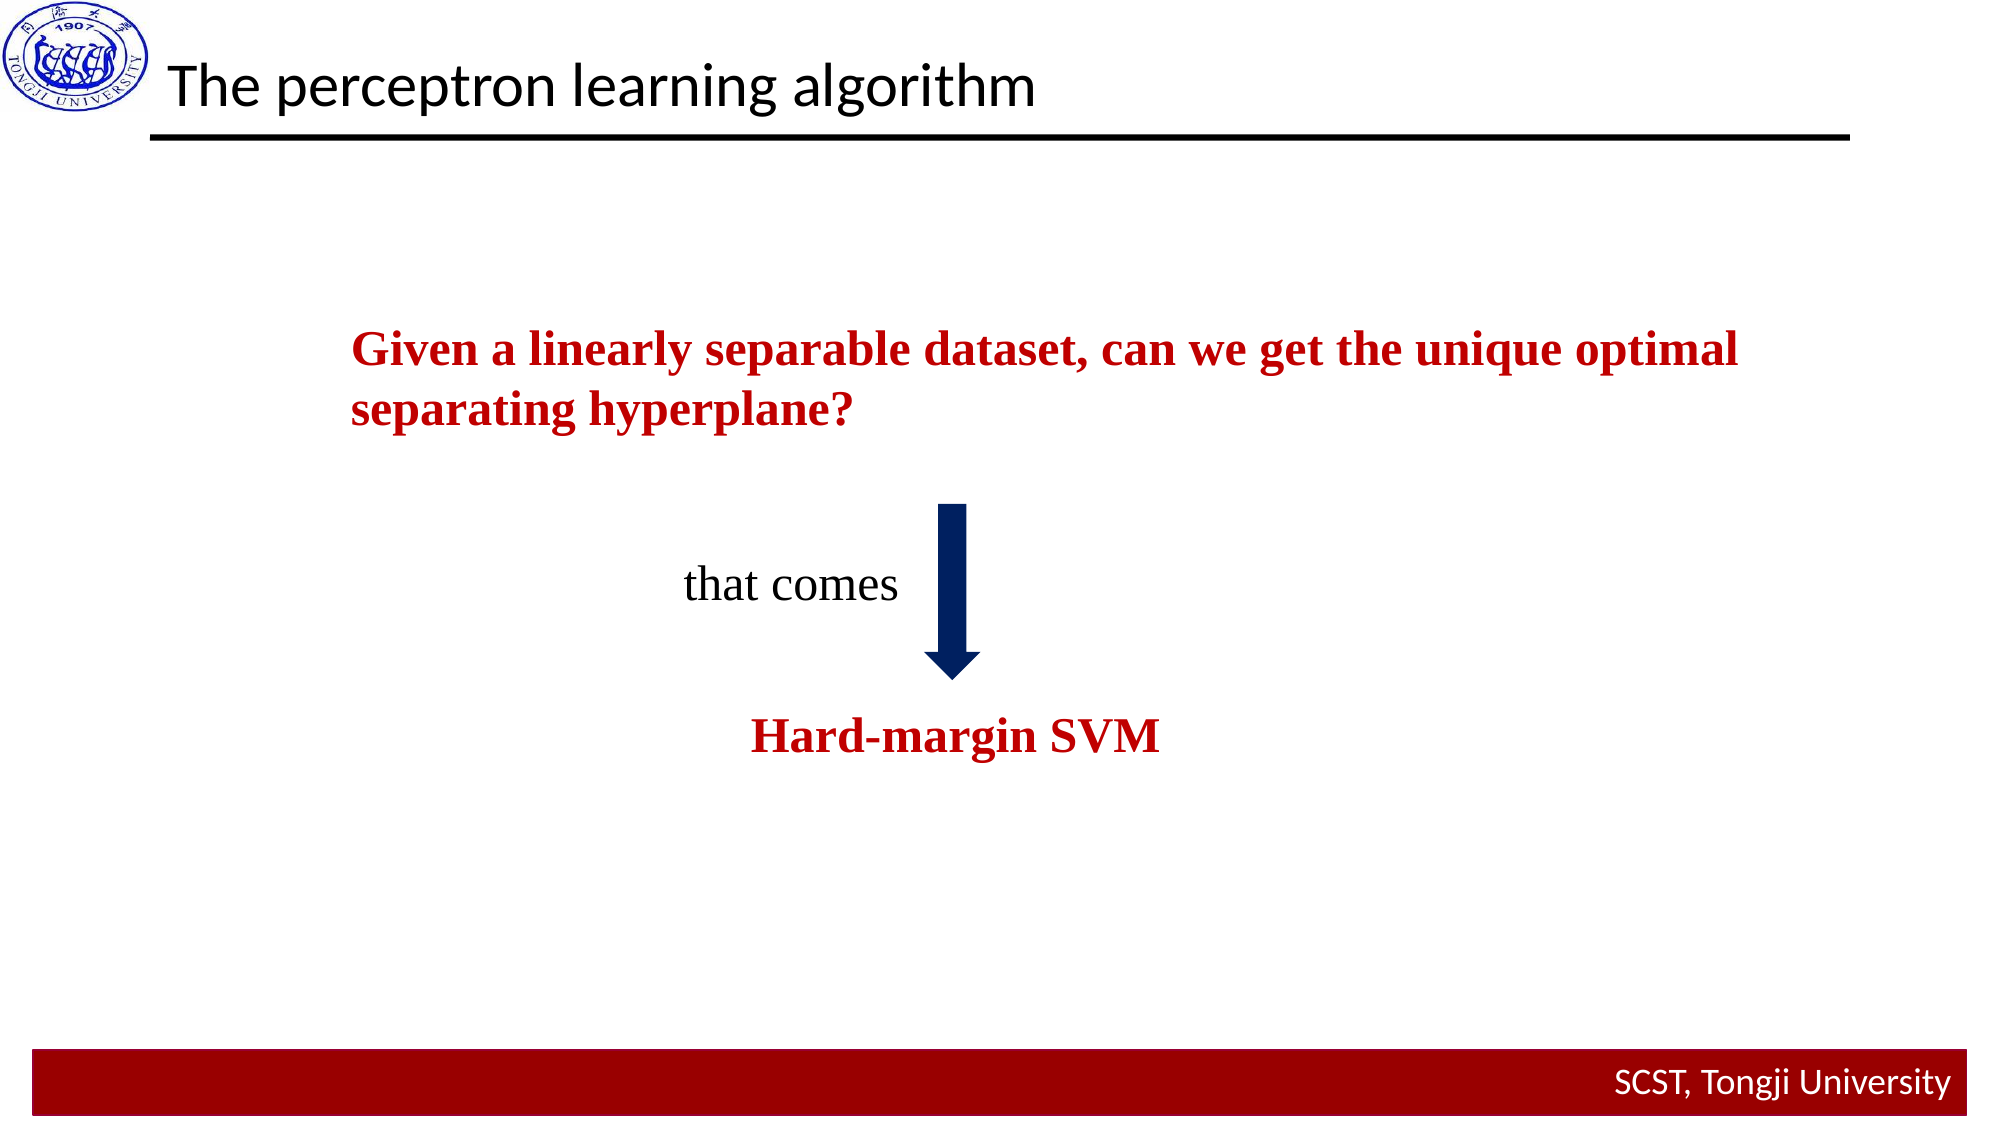

The perceptron learning algorithm
Given a linearly separable dataset, can we get the unique optimal separating hyperplane?

that comes
Hard-margin SVM